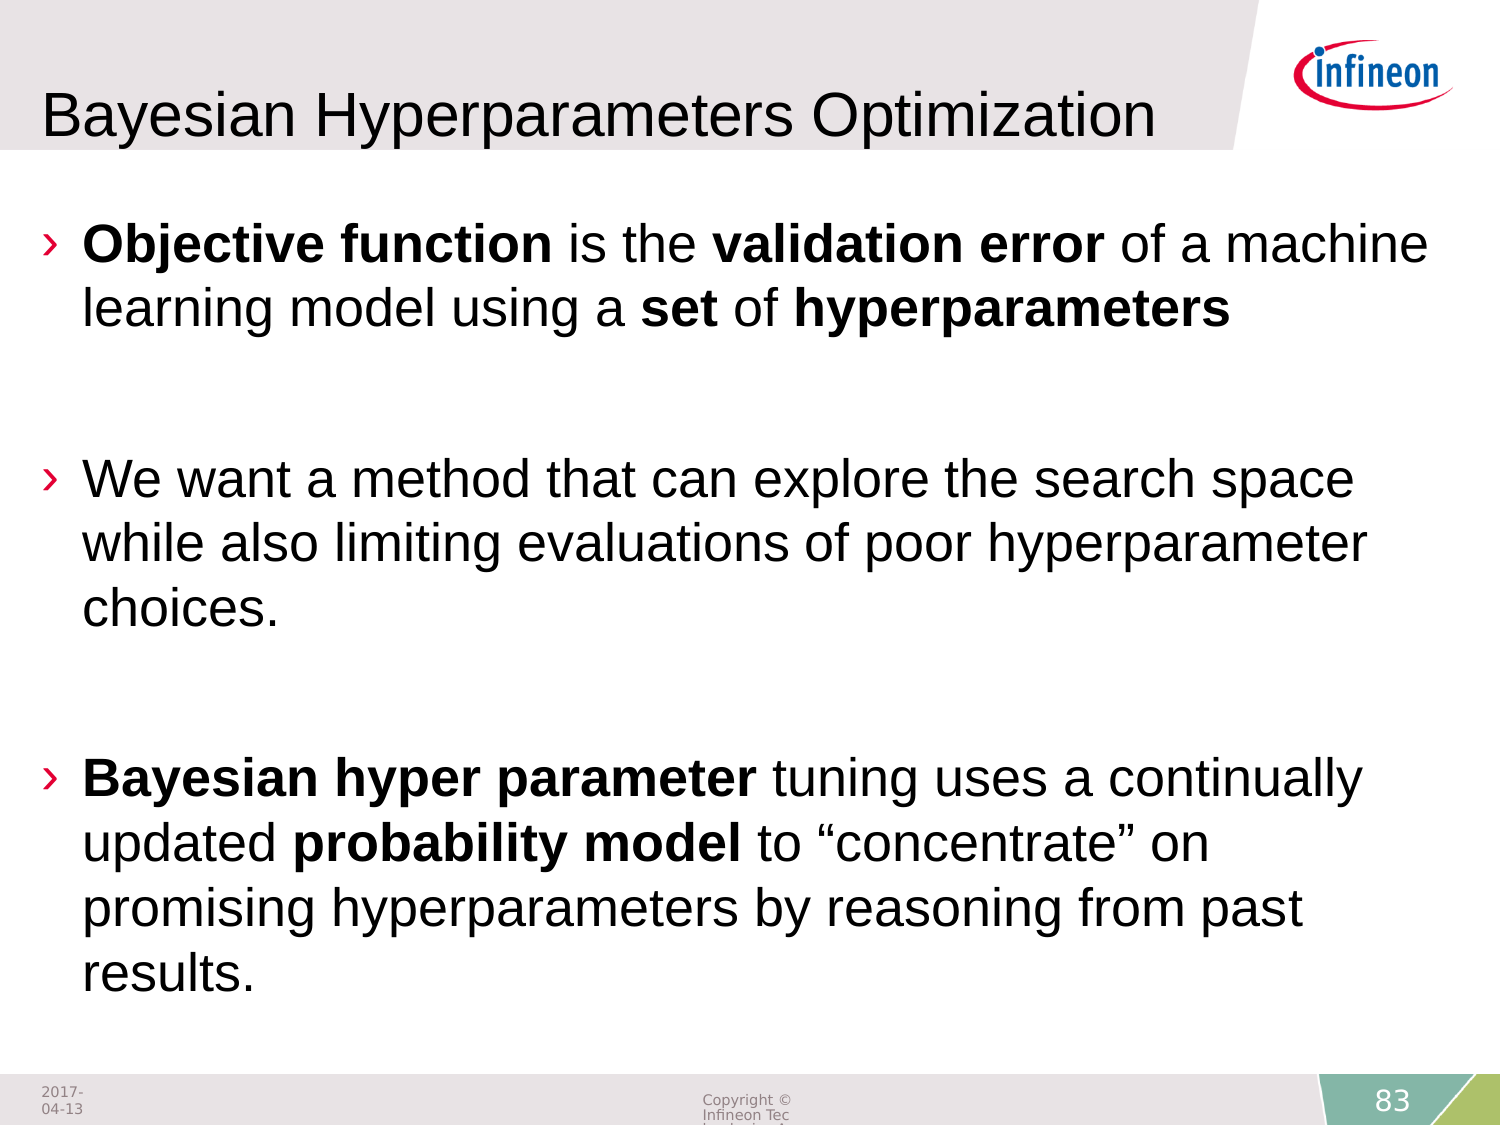

# Bayesian Hyperparameters Optimization
Objective function is the validation error of a machine learning model using a set of hyperparameters

We want a method that can explore the search space while also limiting evaluations of poor hyperparameter choices.

Bayesian hyper parameter tuning uses a continually updated probability model to “concentrate” on promising hyperparameters by reasoning from past results.
2017-04-13
Copyright © Infineon Technologies AG 2018. All rights reserved.
83